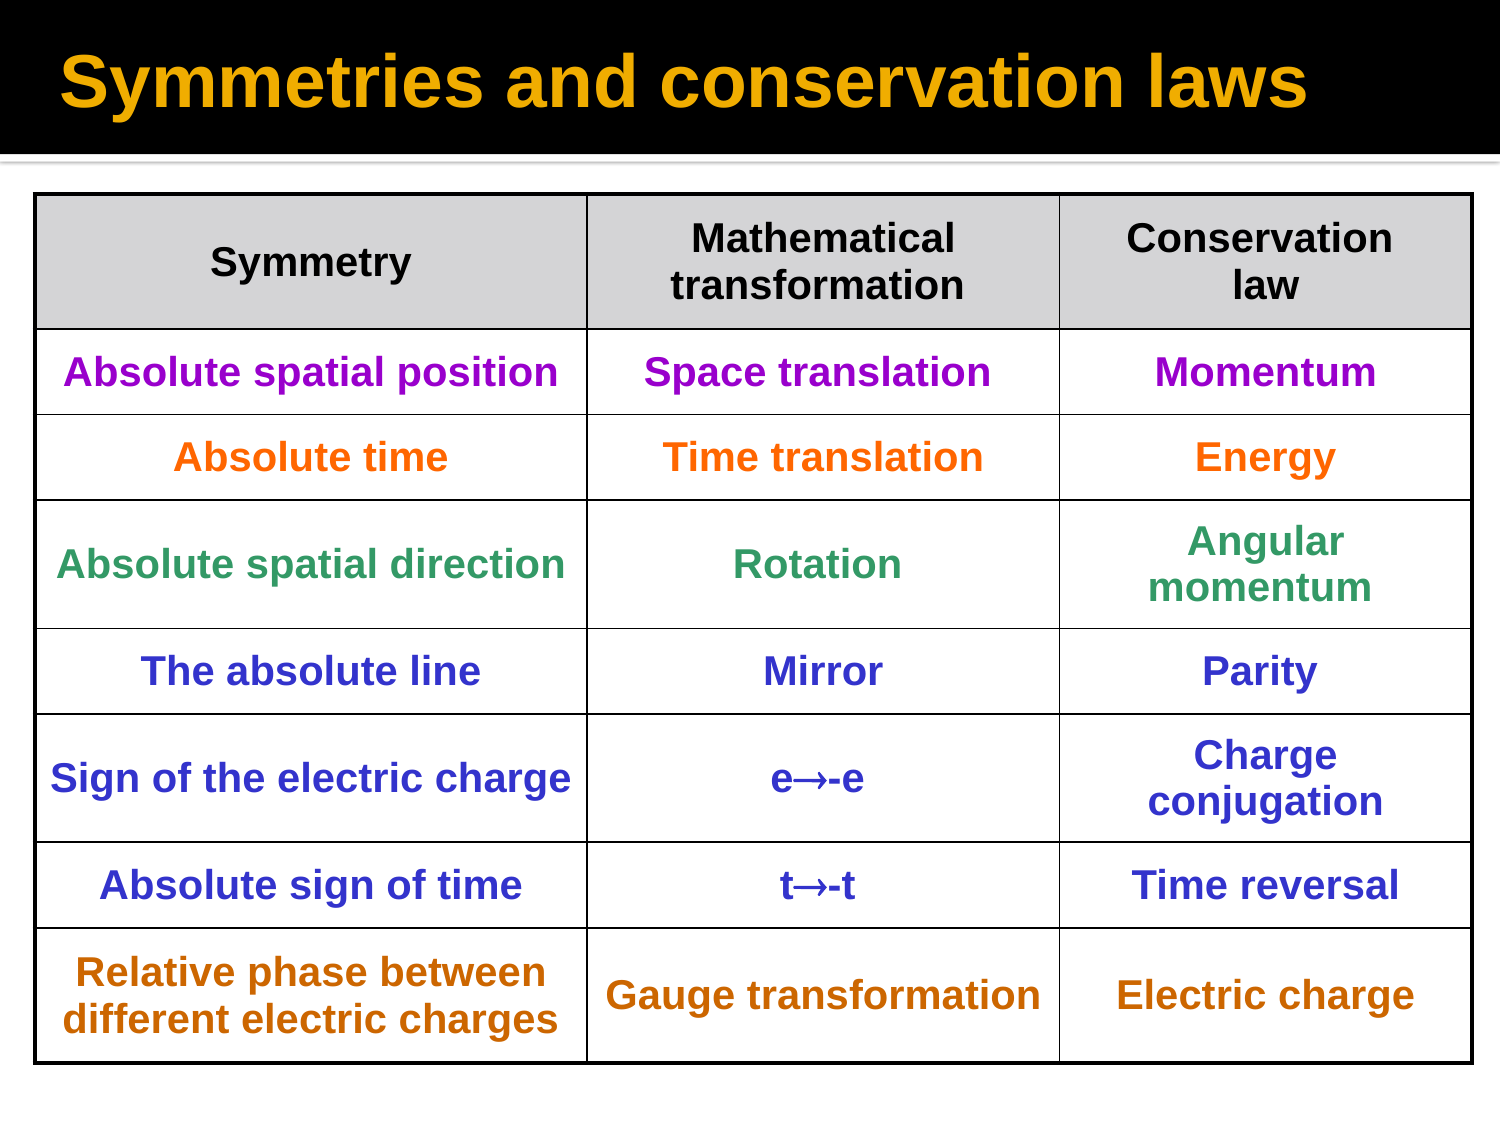

# Symmetries and conservation laws
| Symmetry | Mathematical transformation | Conservation law |
| --- | --- | --- |
| Absolute spatial position | Space translation | Momentum |
| Absolute time | Time translation | Energy |
| Absolute spatial direction | Rotation | Angular momentum |
| The absolute line | Mirror | Parity |
| Sign of the electric charge | e→-e | Charge conjugation |
| Absolute sign of time | t→-t | Time reversal |
| Relative phase between different electric charges | Gauge transformation | Electric charge |